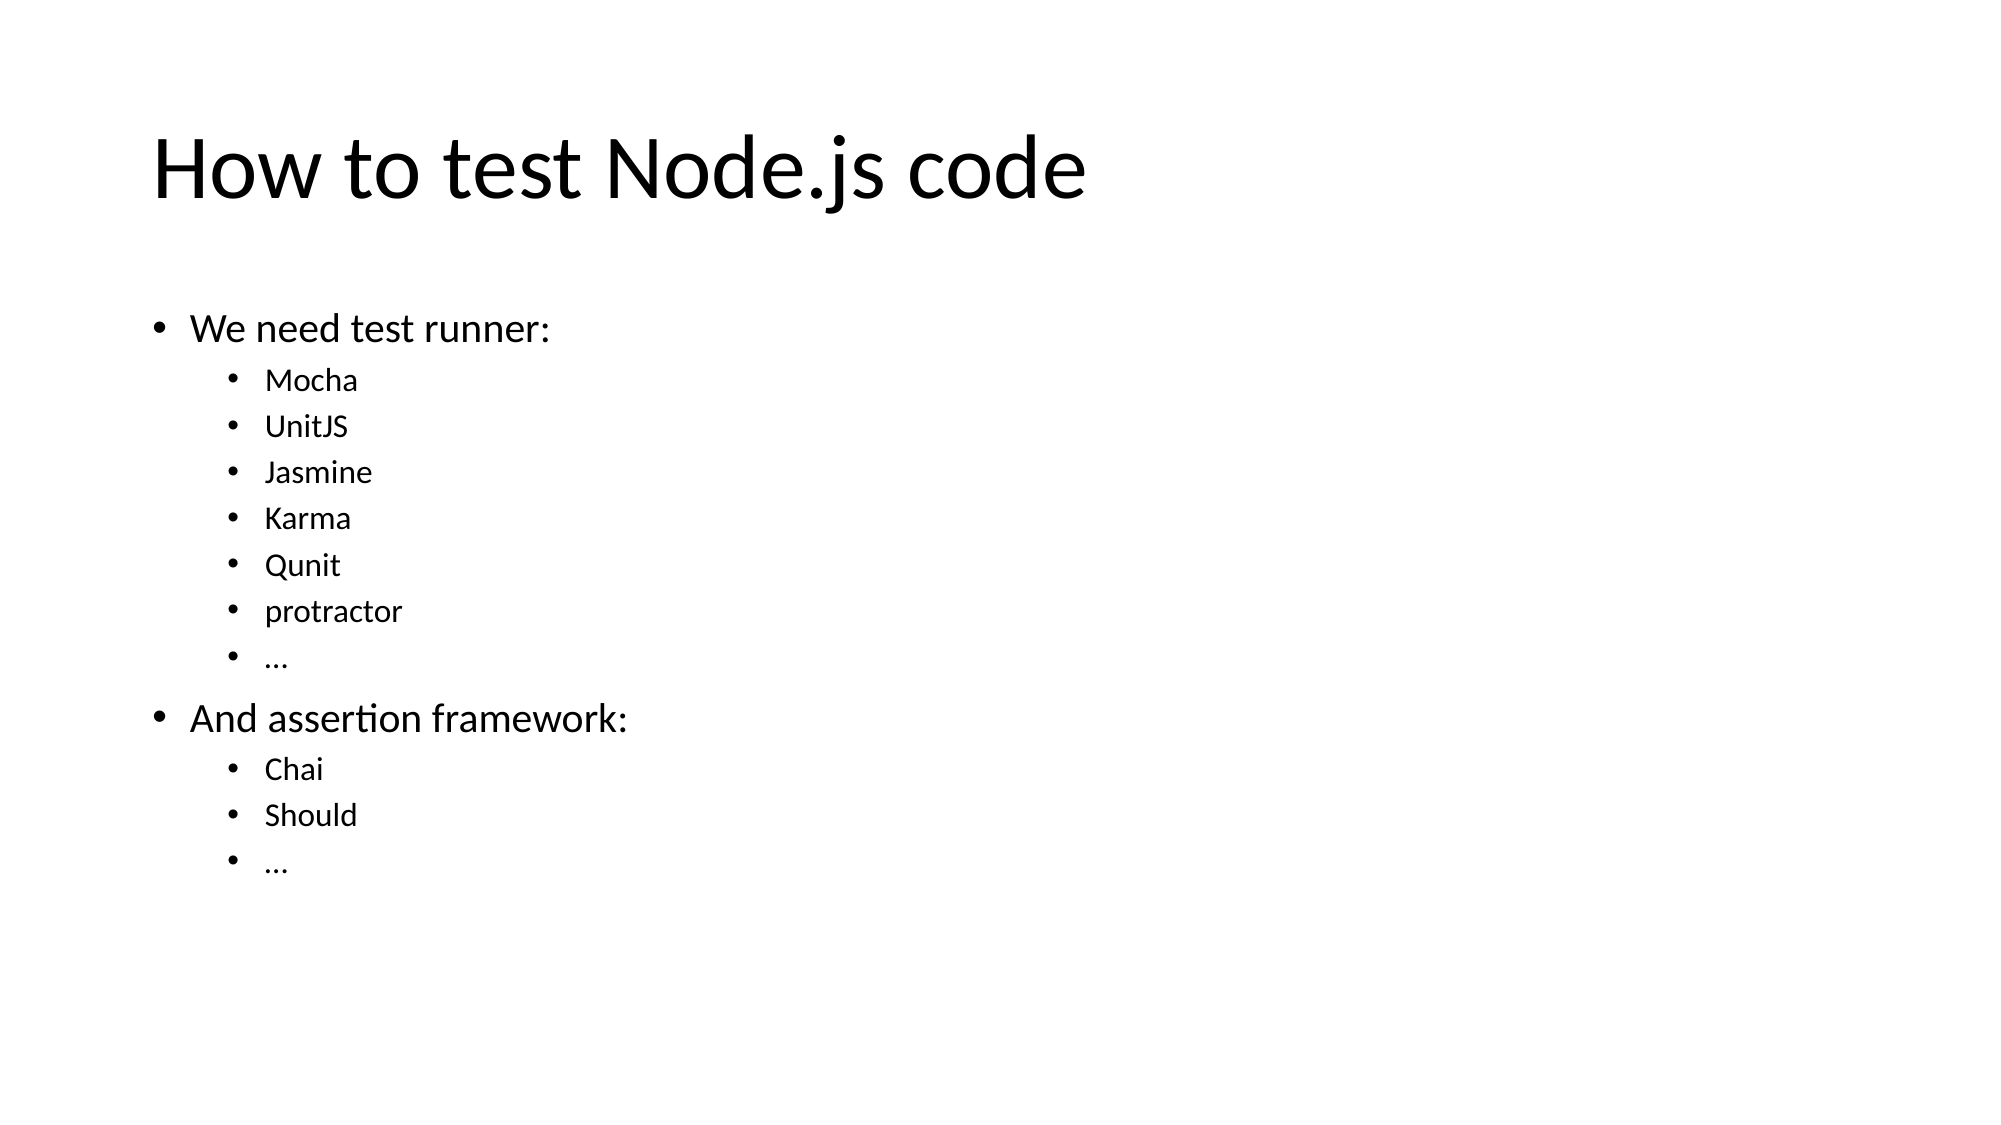

# How to test Node.js code
We need test runner:
Mocha
UnitJS
Jasmine
Karma
Qunit
protractor
…
And assertion framework:
Chai
Should
…